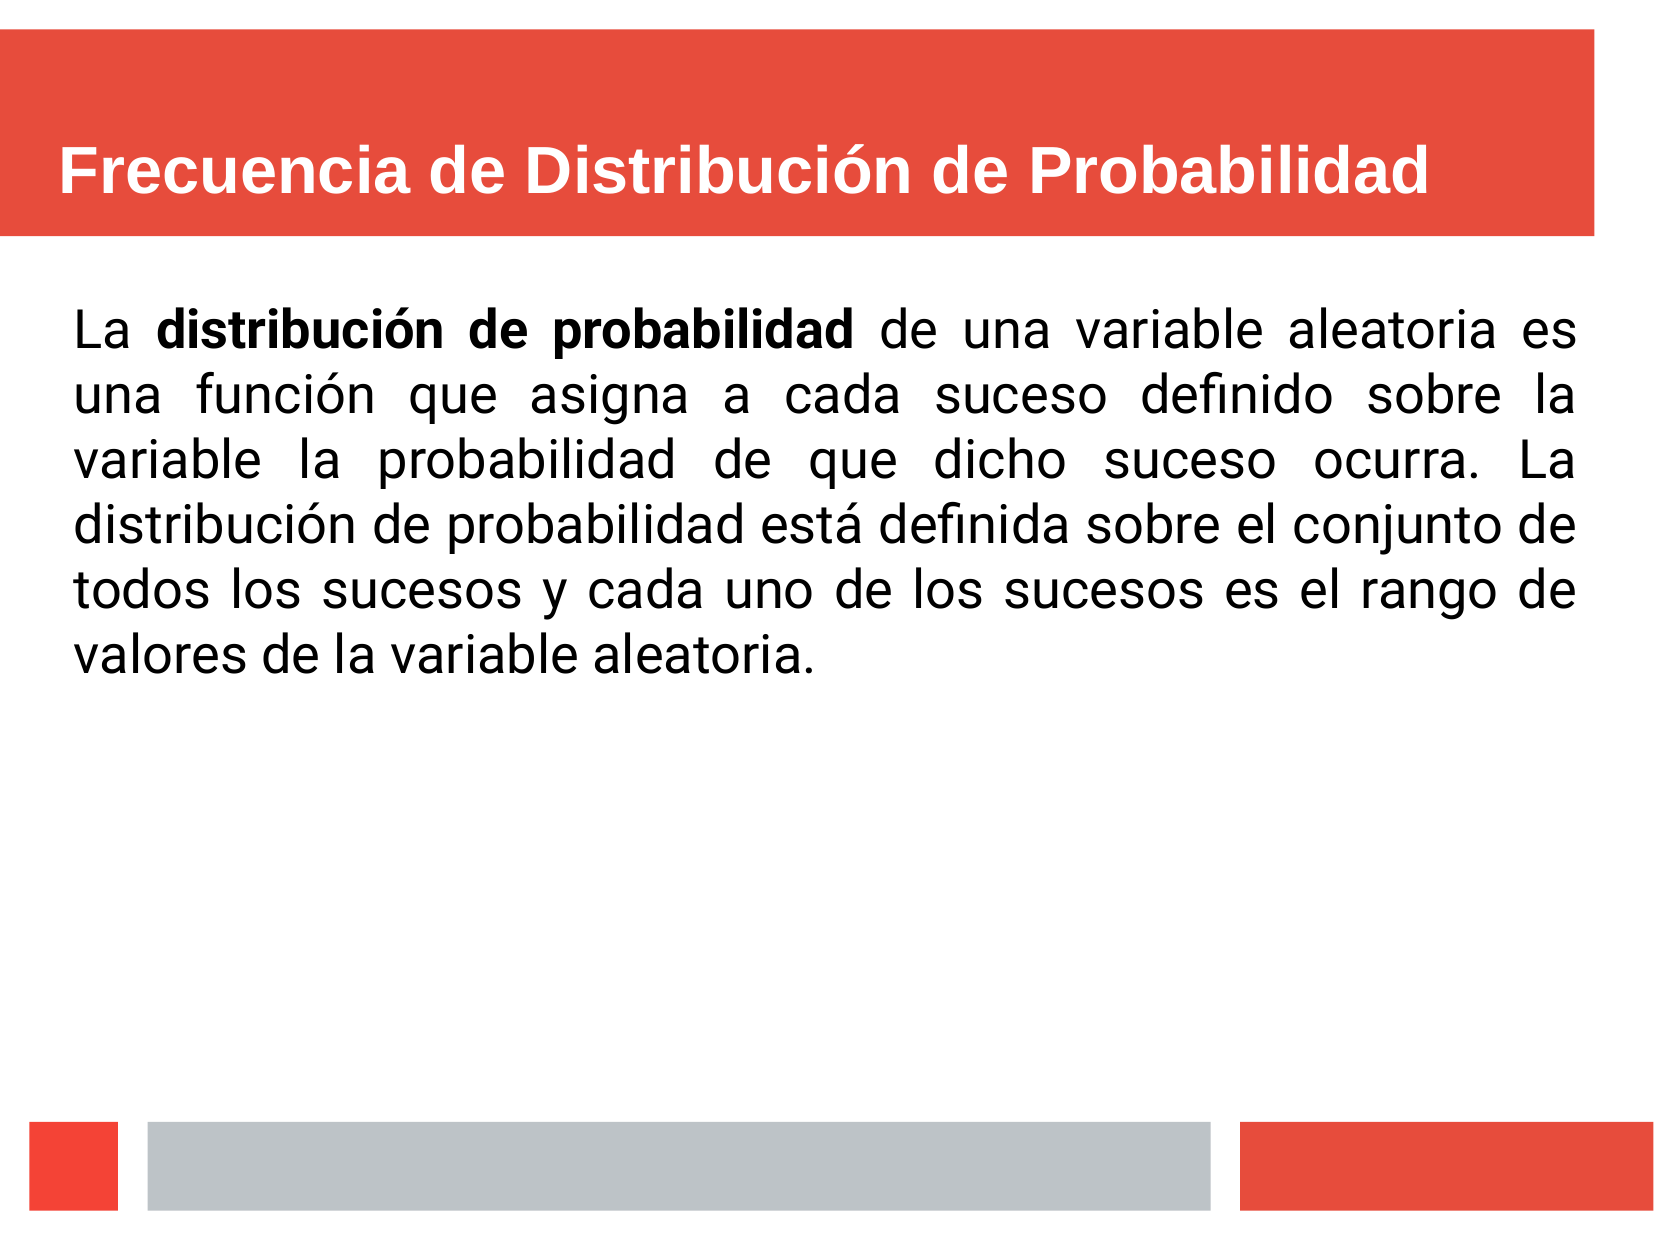

Frecuencia de Distribución de Probabilidad
La distribución de probabilidad de una variable aleatoria es una función que asigna a cada suceso definido sobre la variable la probabilidad de que dicho suceso ocurra. La distribución de probabilidad está definida sobre el conjunto de todos los sucesos y cada uno de los sucesos es el rango de valores de la variable aleatoria.